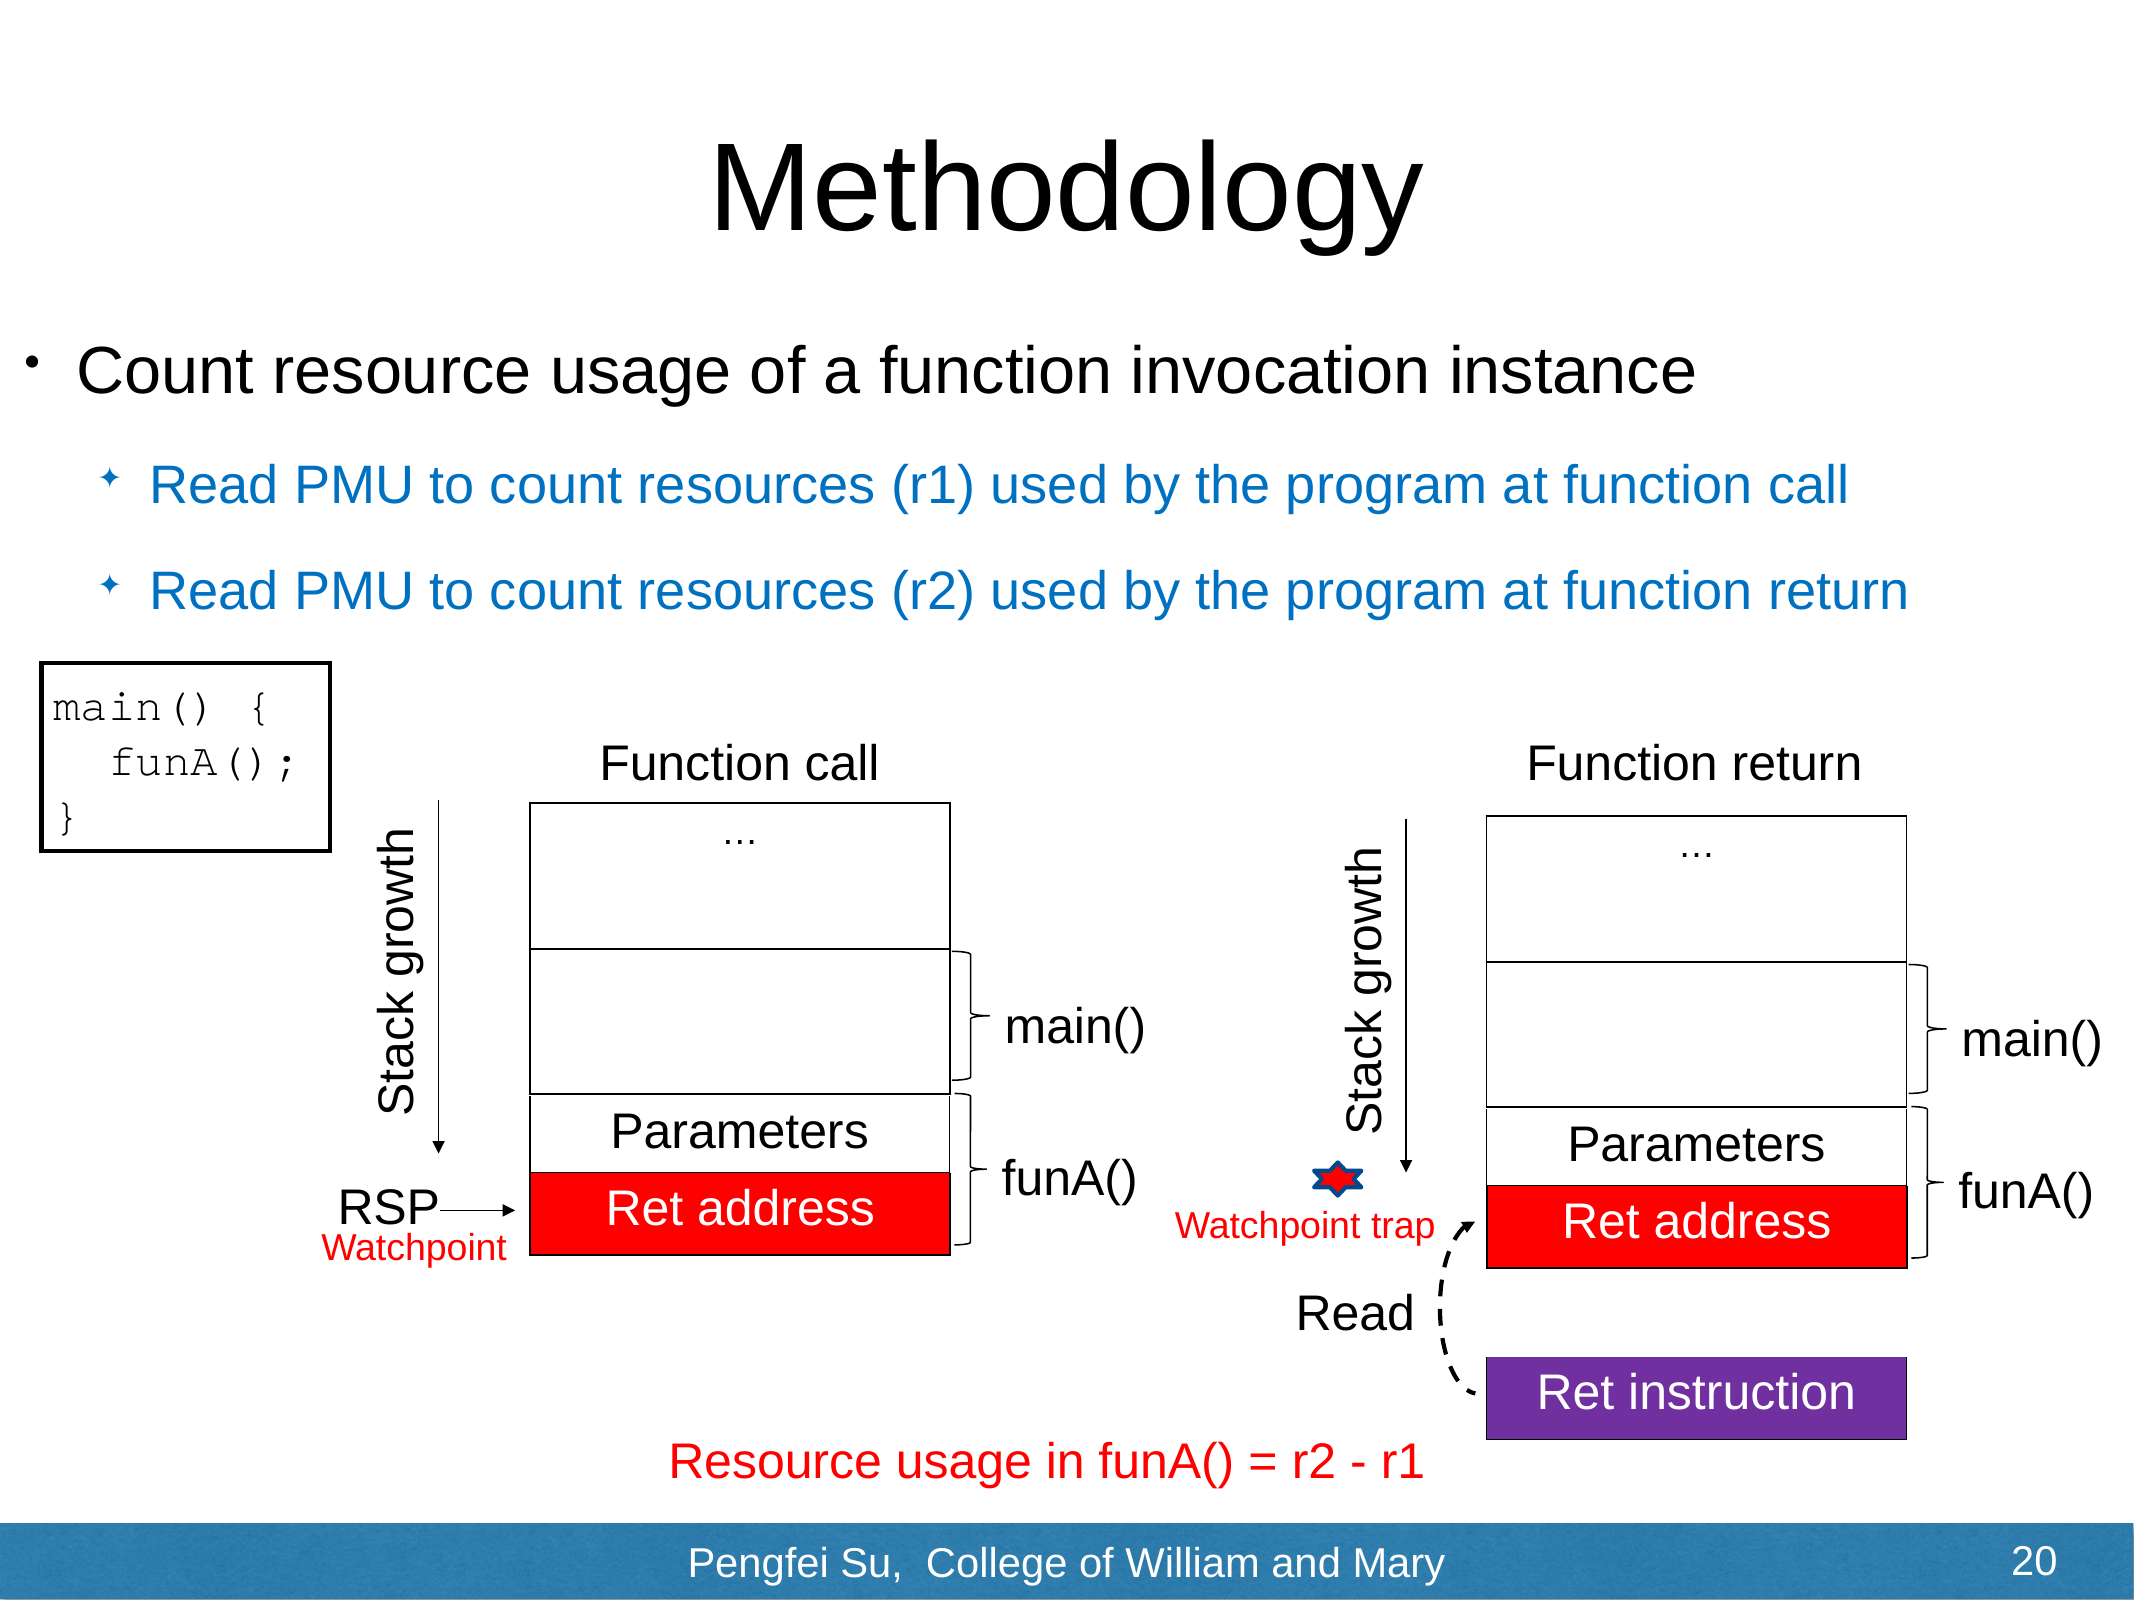

# Methodology
Count resource usage of a function invocation instance
Read PMU to count resources (r1) used by the program at function call
Read PMU to count resources (r2) used by the program at function return

main() {
  funA();
}
Function call
Function return
| … |
| --- |
|  |
| … |
| --- |
|  |
Stack growth

Stack growth

main()
main()

| Parameters |
| --- |

| Parameters |
| --- |
funA()
funA()

RSP
| Ret address |
| --- |
| Ret address |
| --- |
| Ret address |
| --- |
| Ret address |
| --- |
Watchpoint trap
Watchpoint

Read
| Ret instruction |
| --- |
Resource usage in funA() = r2 - r1
20